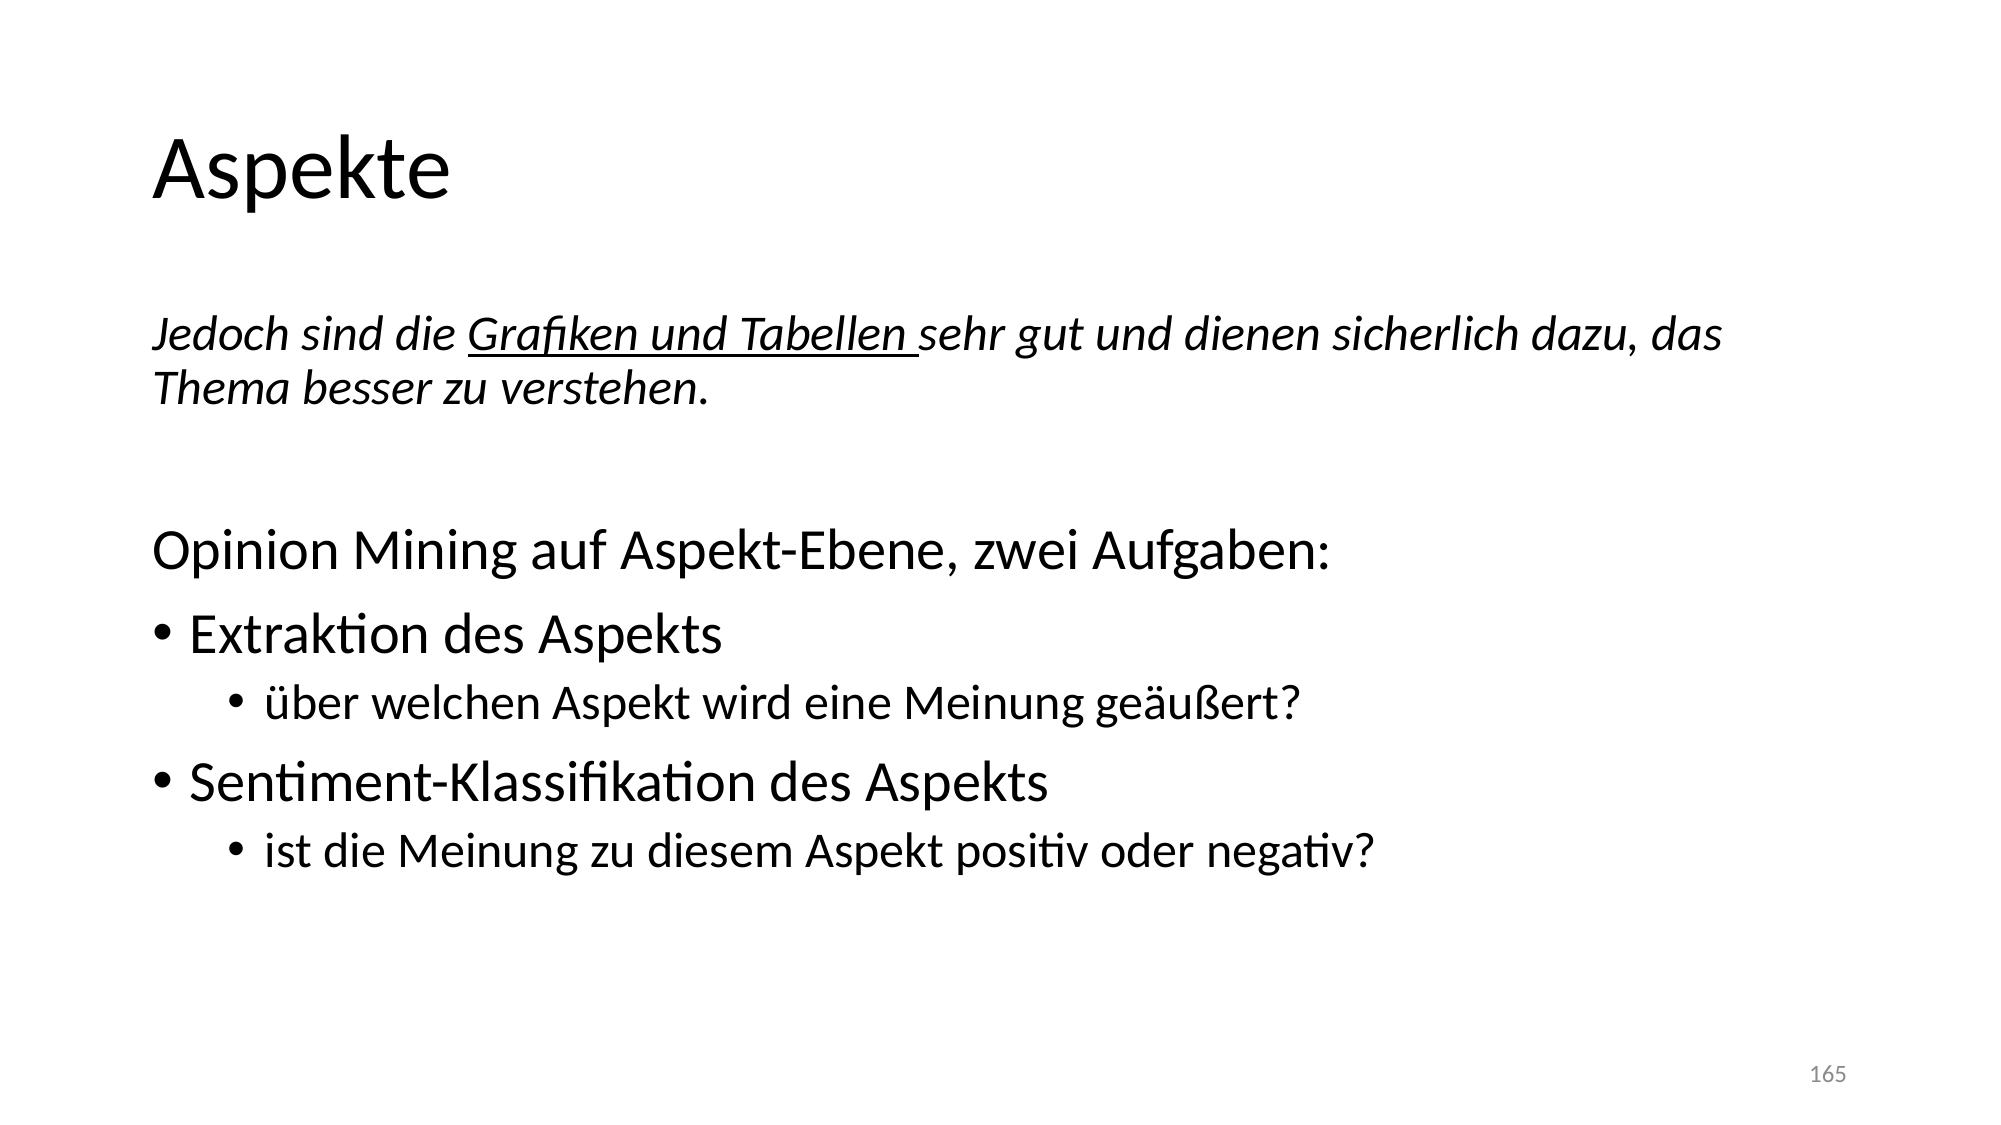

# Aspekte
Jedoch sind die Grafiken und Tabellen sehr gut und dienen sicherlich dazu, das Thema besser zu verstehen.

Opinion Mining auf Aspekt-Ebene, zwei Aufgaben:
Extraktion des Aspekts
über welchen Aspekt wird eine Meinung geäußert?
Sentiment-Klassifikation des Aspekts
ist die Meinung zu diesem Aspekt positiv oder negativ?

165